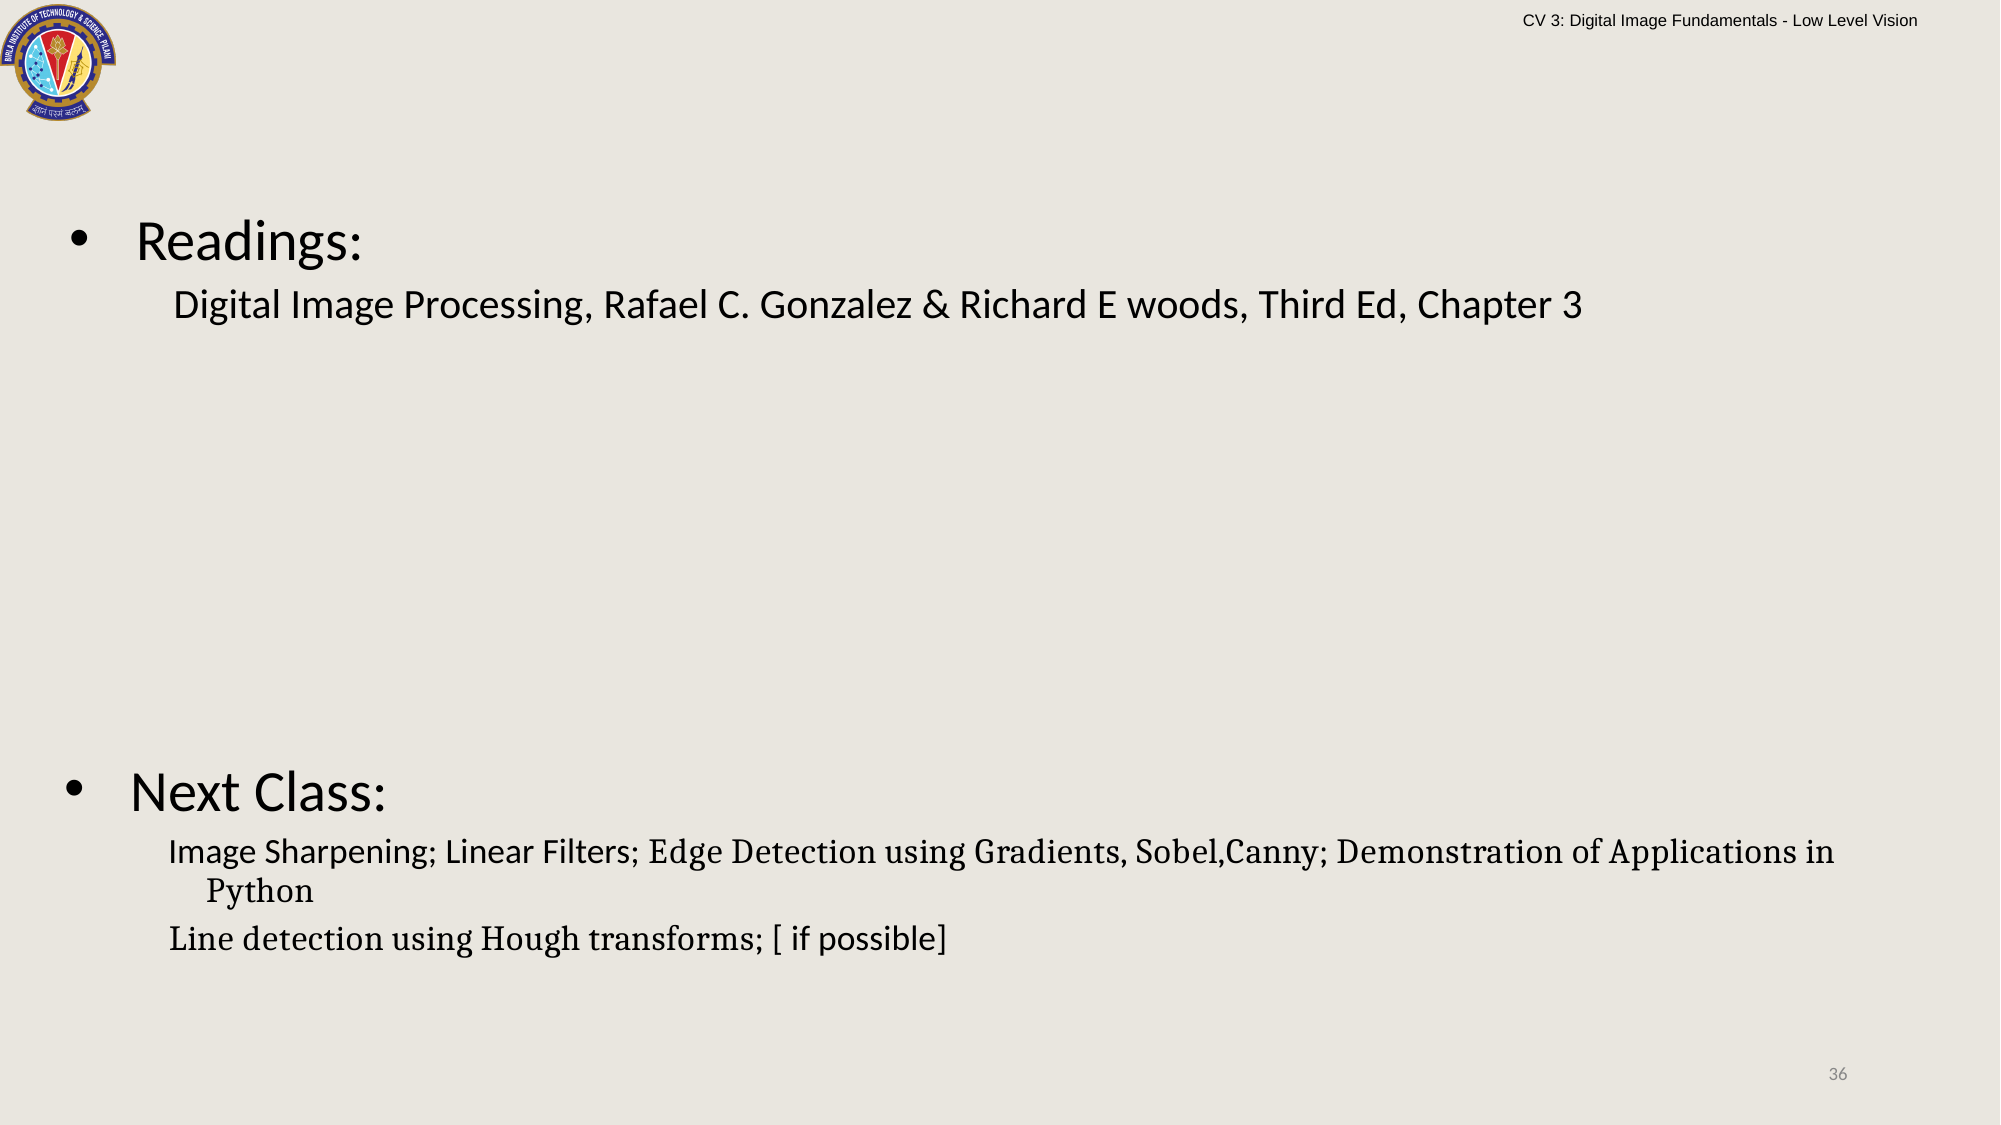

Readings:
Digital Image Processing, Rafael C. Gonzalez & Richard E woods, Third Ed, Chapter 3

Next Class:
Image Sharpening; Linear Filters; Edge Detection using Gradients, Sobel,Canny; Demonstration of Applications in Python
Line detection using Hough transforms; [ if possible]

36